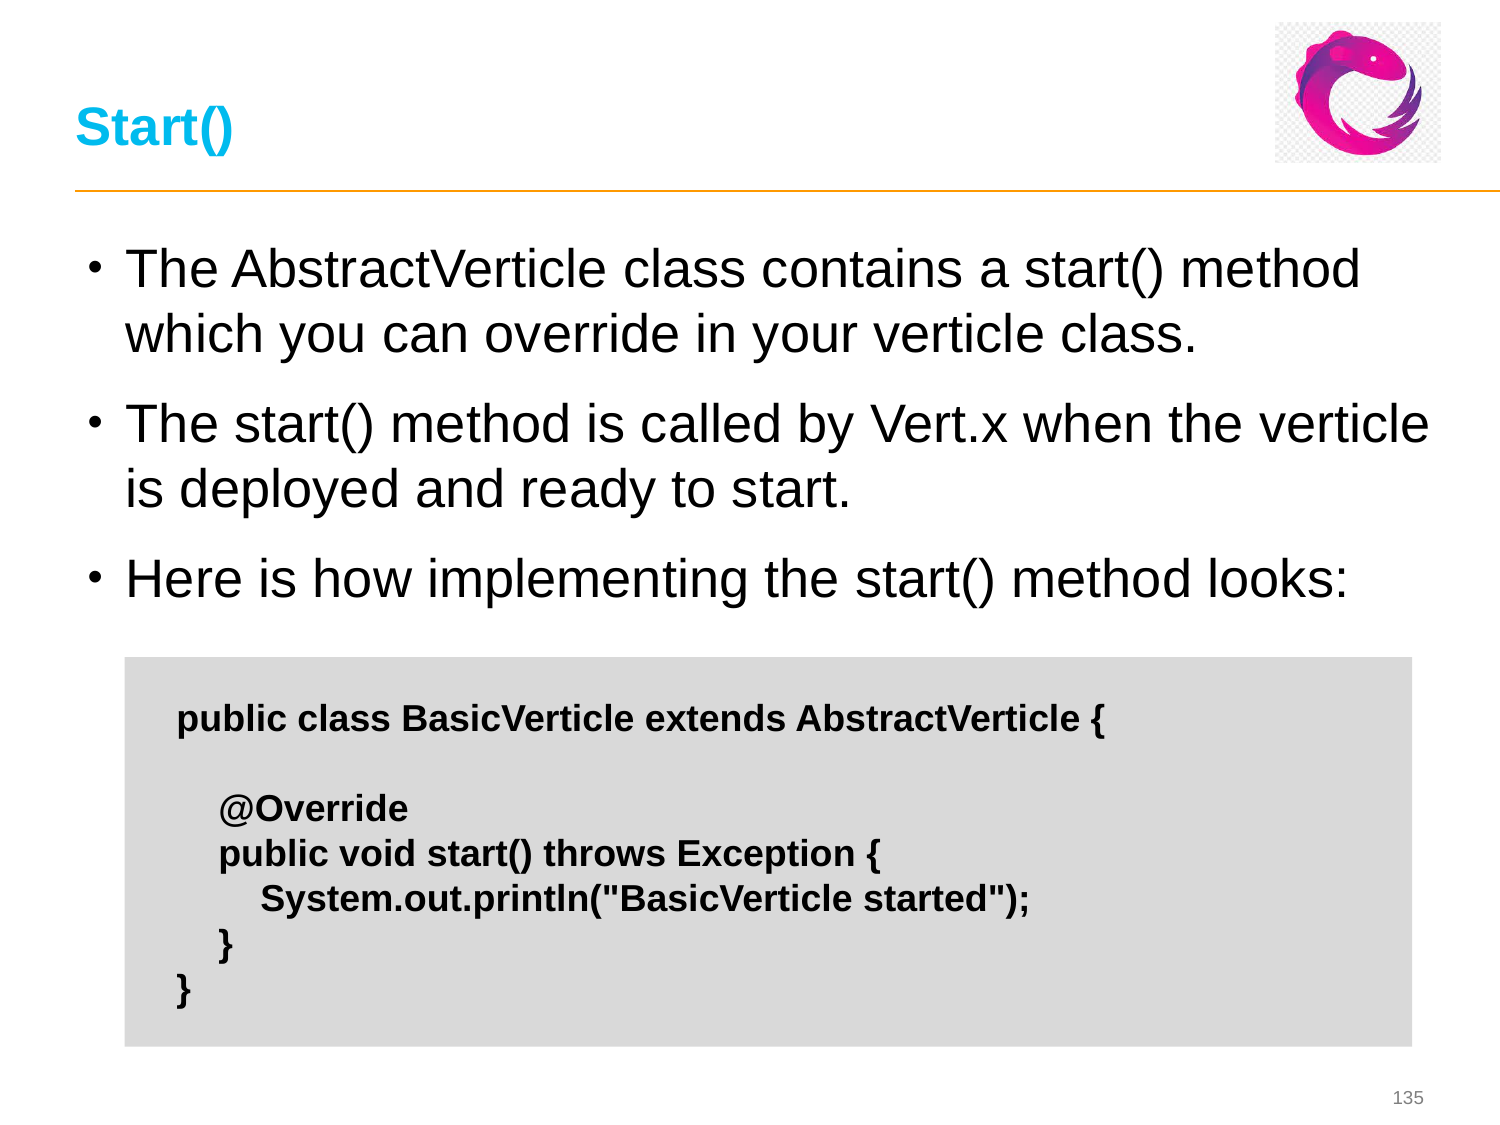

# Start()
The AbstractVerticle class contains a start() method which you can override in your verticle class.
The start() method is called by Vert.x when the verticle is deployed and ready to start.
Here is how implementing the start() method looks:
public class BasicVerticle extends AbstractVerticle {

    @Override
    public void start() throws Exception {
        System.out.println("BasicVerticle started");
    }
}